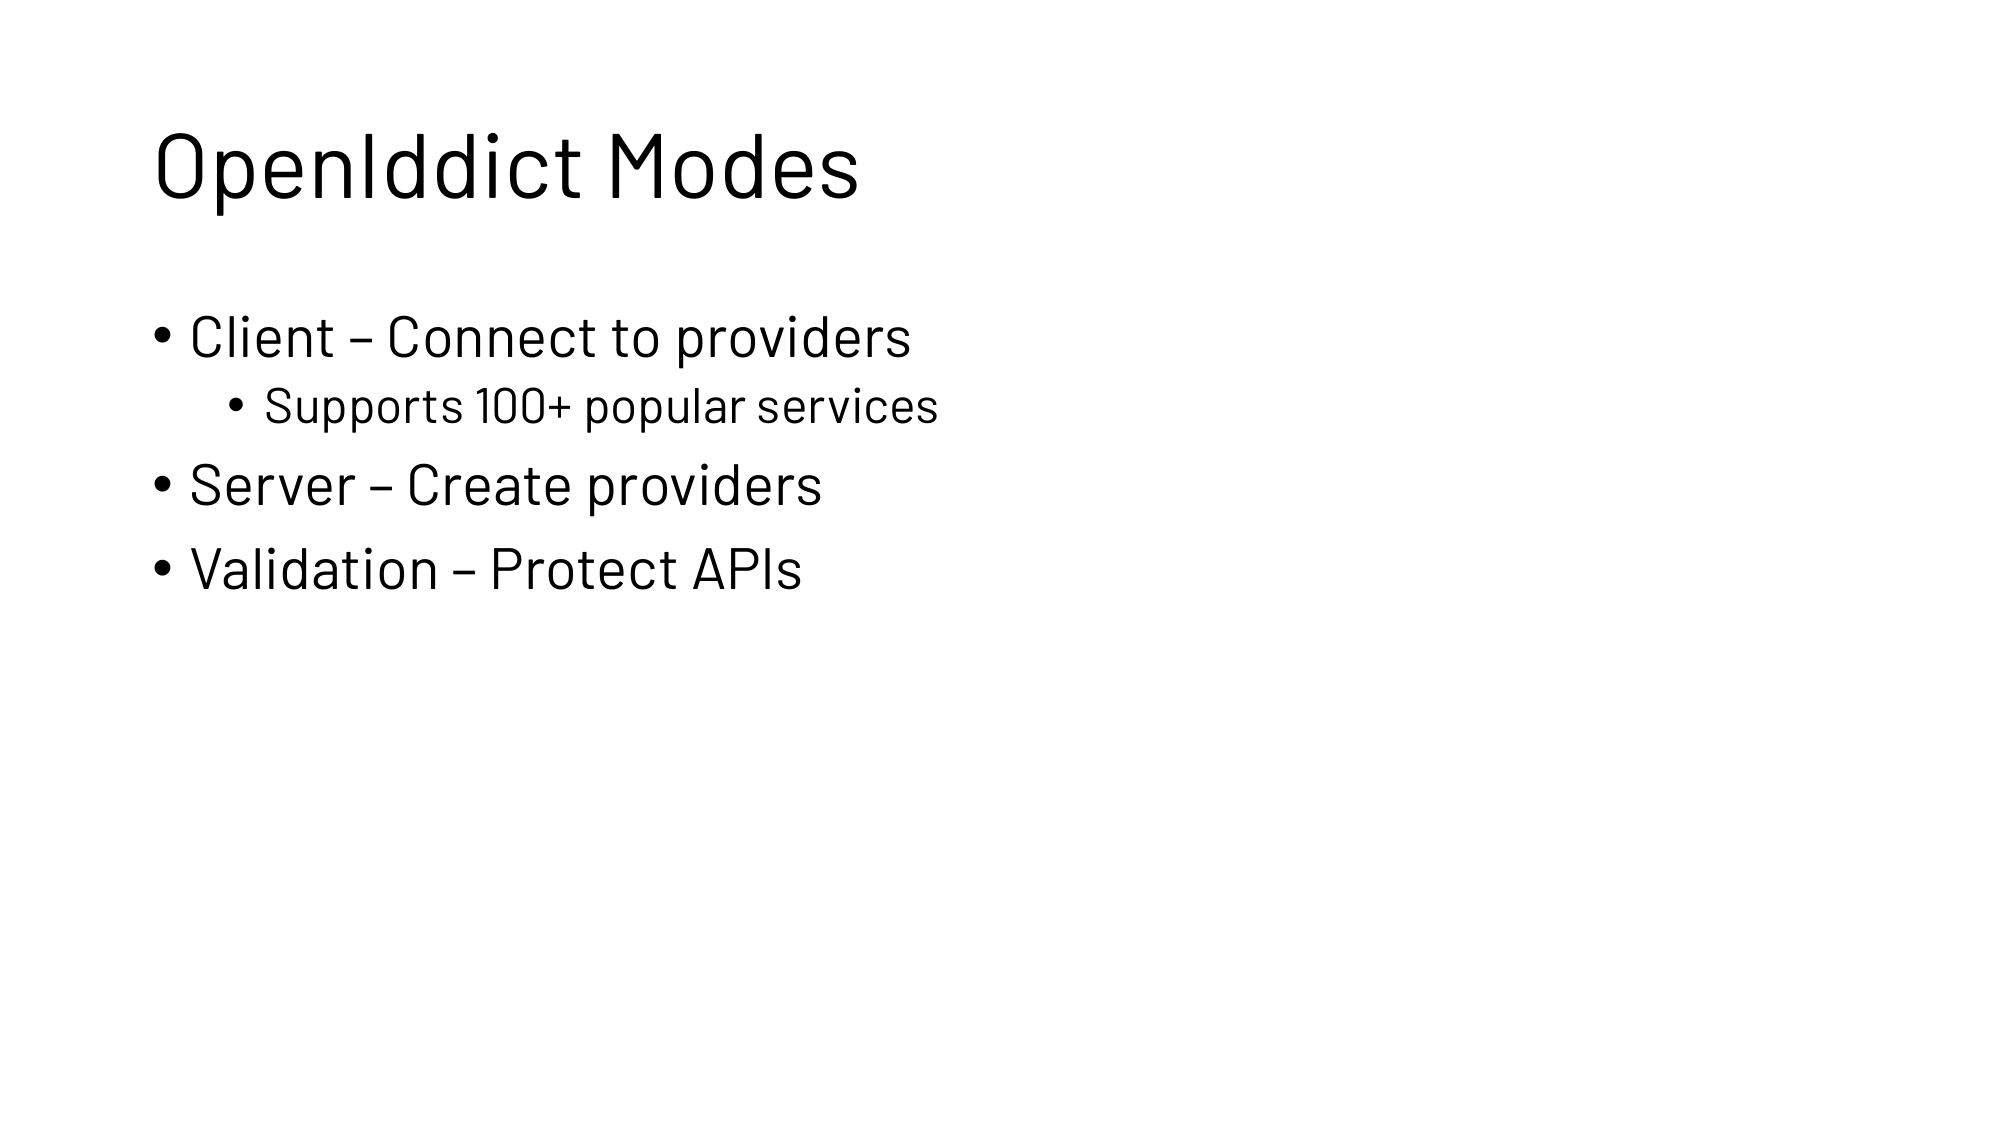

# OpenIddict Modes
Client – Connect to providers
Supports 100+ popular services
Server – Create providers
Validation – Protect APIs